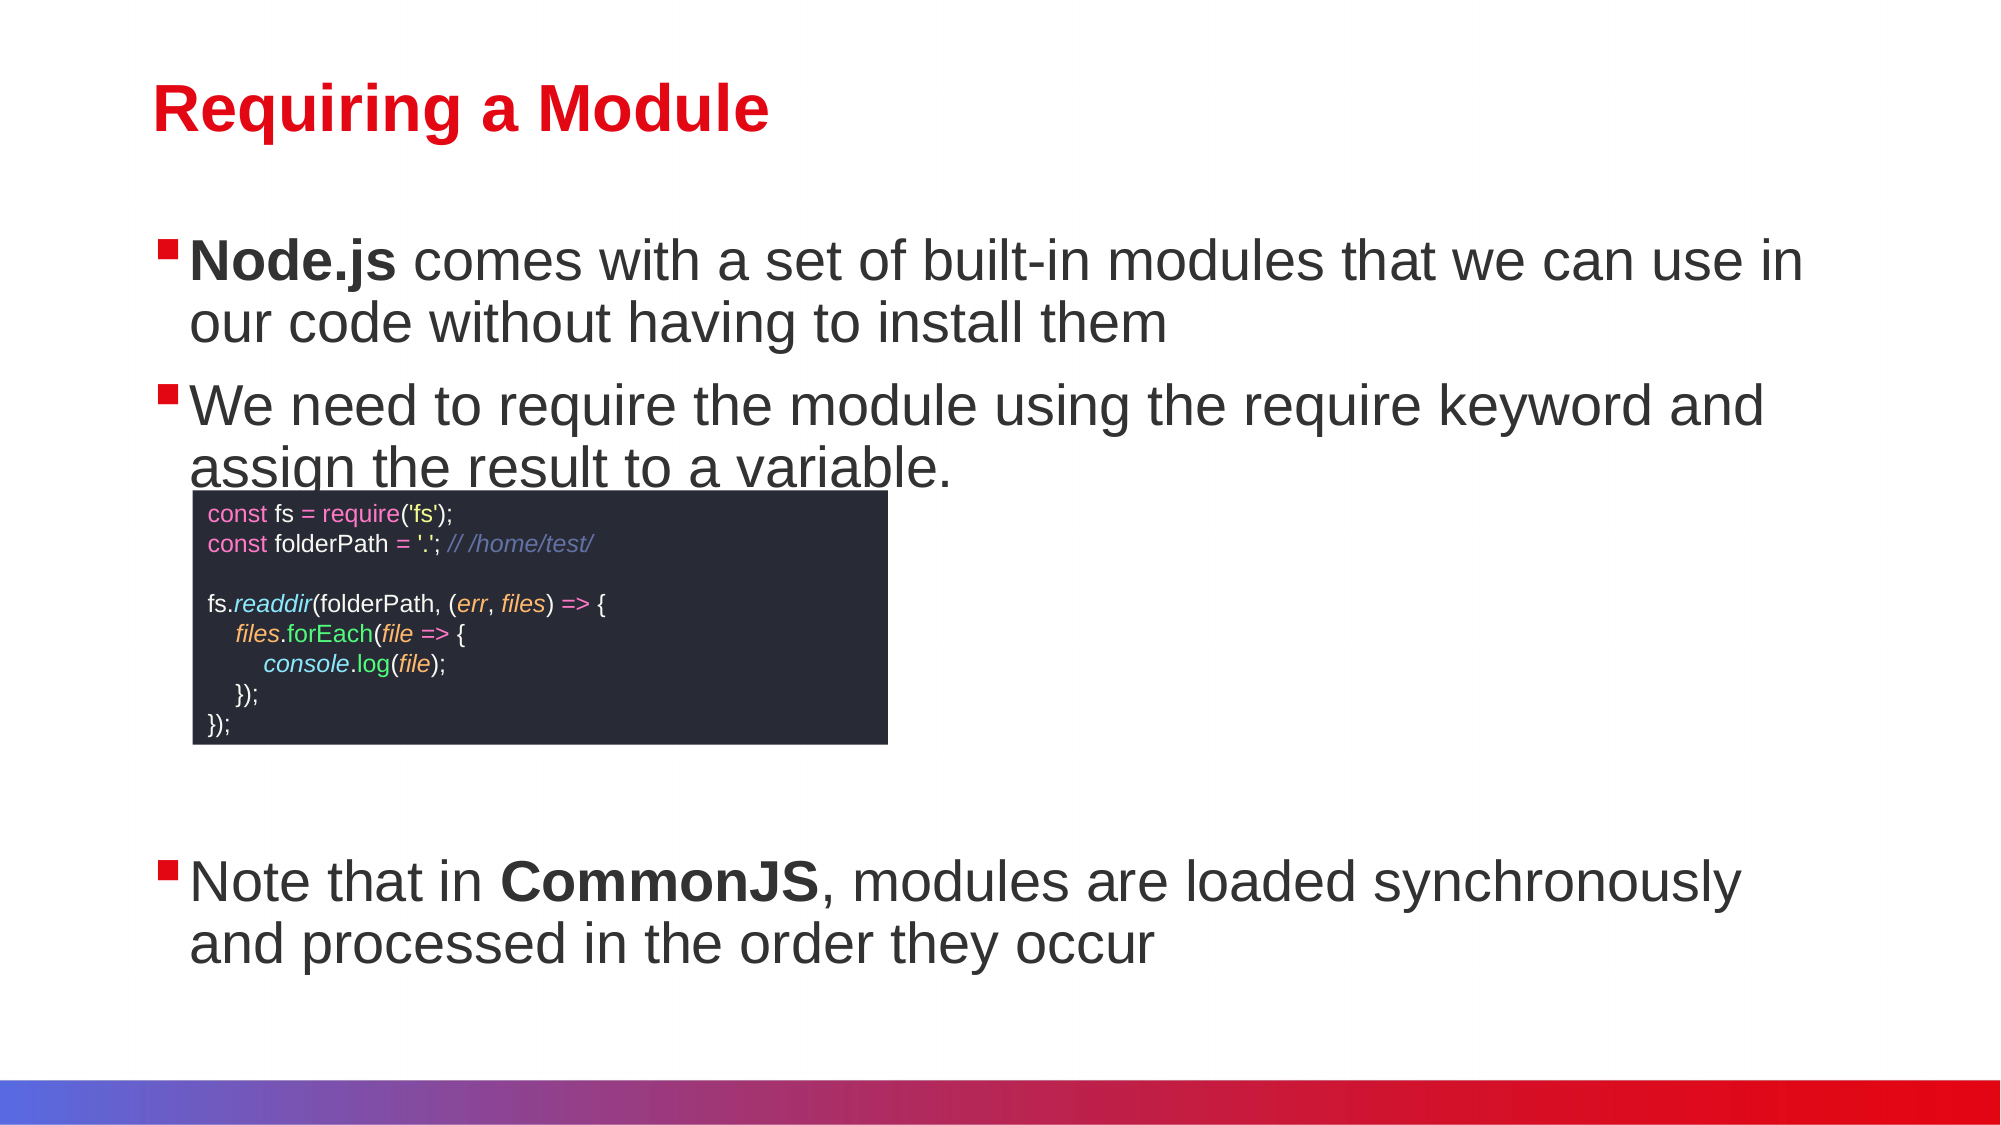

# Requiring a Module
Node.js comes with a set of built-in modules that we can use in our code without having to install them
We need to require the module using the require keyword and assign the result to a variable.

Note that in CommonJS, modules are loaded synchronously and processed in the order they occur
const fs = require('fs');
const folderPath = '.'; // /home/test/
fs.readdir(folderPath, (err, files) => {
    files.forEach(file => {
        console.log(file);
    });
});